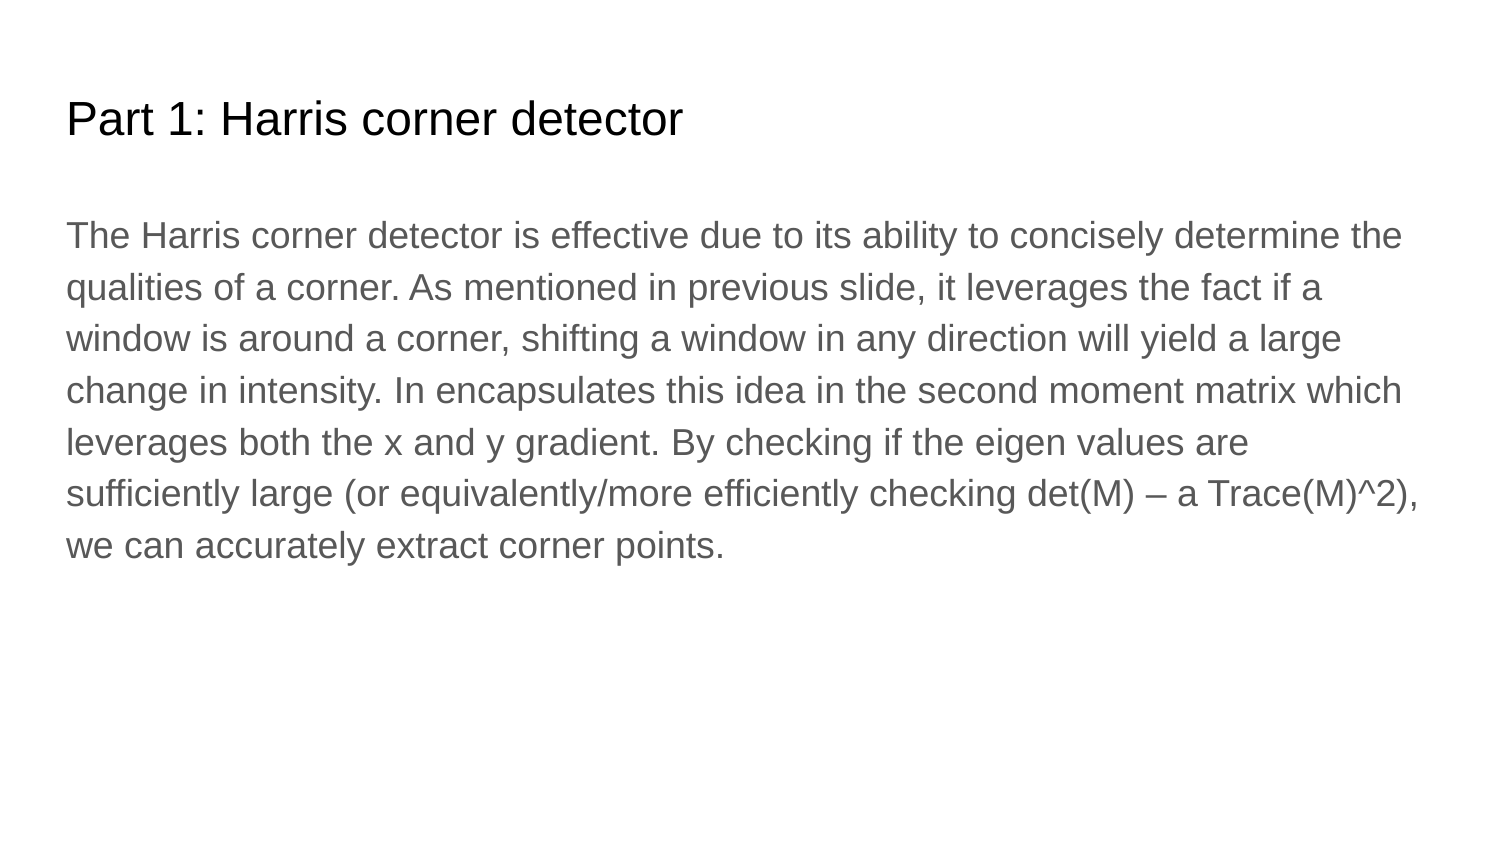

# Part 1: Harris corner detector
The Harris corner detector is effective due to its ability to concisely determine the qualities of a corner. As mentioned in previous slide, it leverages the fact if a window is around a corner, shifting a window in any direction will yield a large change in intensity. In encapsulates this idea in the second moment matrix which leverages both the x and y gradient. By checking if the eigen values are sufficiently large (or equivalently/more efficiently checking det(M) – a Trace(M)^2), we can accurately extract corner points.